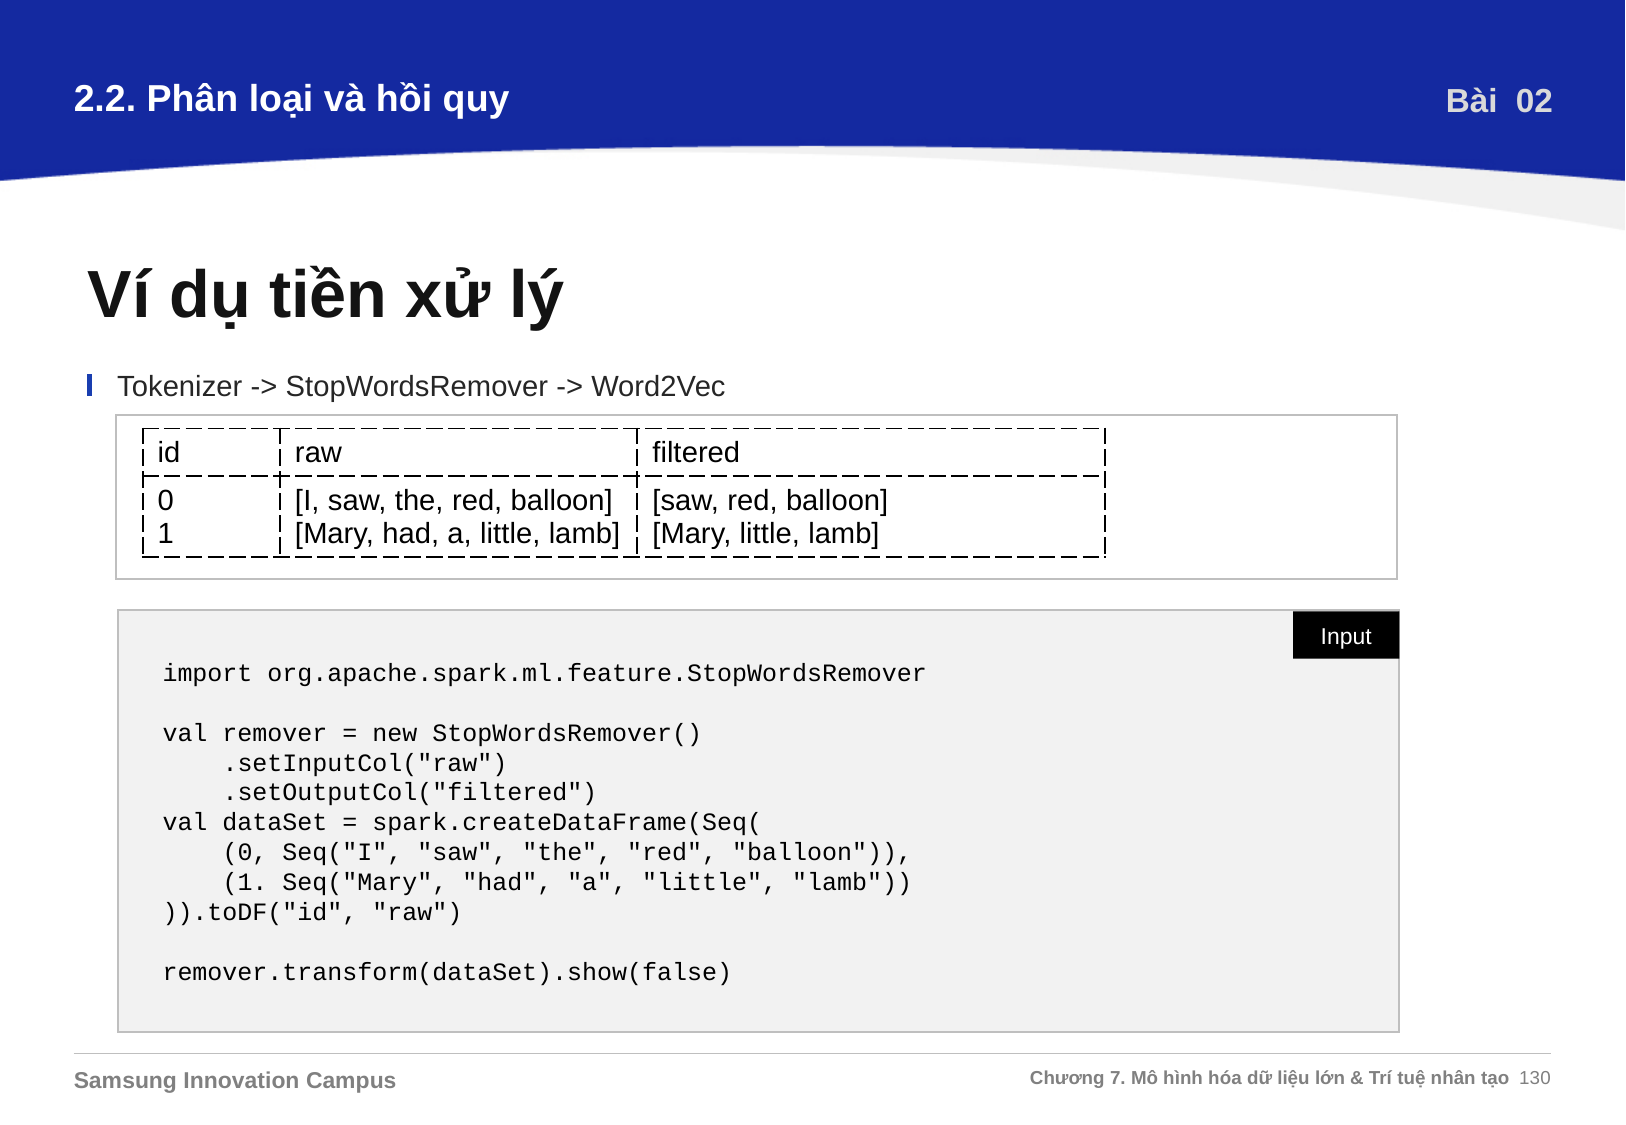

2.2. Phân loại và hồi quy
Bài  02
Ví dụ tiền xử lý
Tokenizer -> StopWordsRemover -> Word2Vec

| id | raw | filtered |
| --- | --- | --- |
| 0 1 | [I, saw, the, red, balloon] [Mary, had, a, little, lamb] | [saw, red, balloon] [Mary, little, lamb] |
import org.apache.spark.ml.feature.StopWordsRemover

val remover = new StopWordsRemover()
    .setInputCol("raw")
    .setOutputCol("filtered")
val dataSet = spark.createDataFrame(Seq(
    (0, Seq("I", "saw", "the", "red", "balloon")),
    (1. Seq("Mary", "had", "a", "little", "lamb"))
)).toDF("id", "raw")

remover.transform(dataSet).show(false)
Input